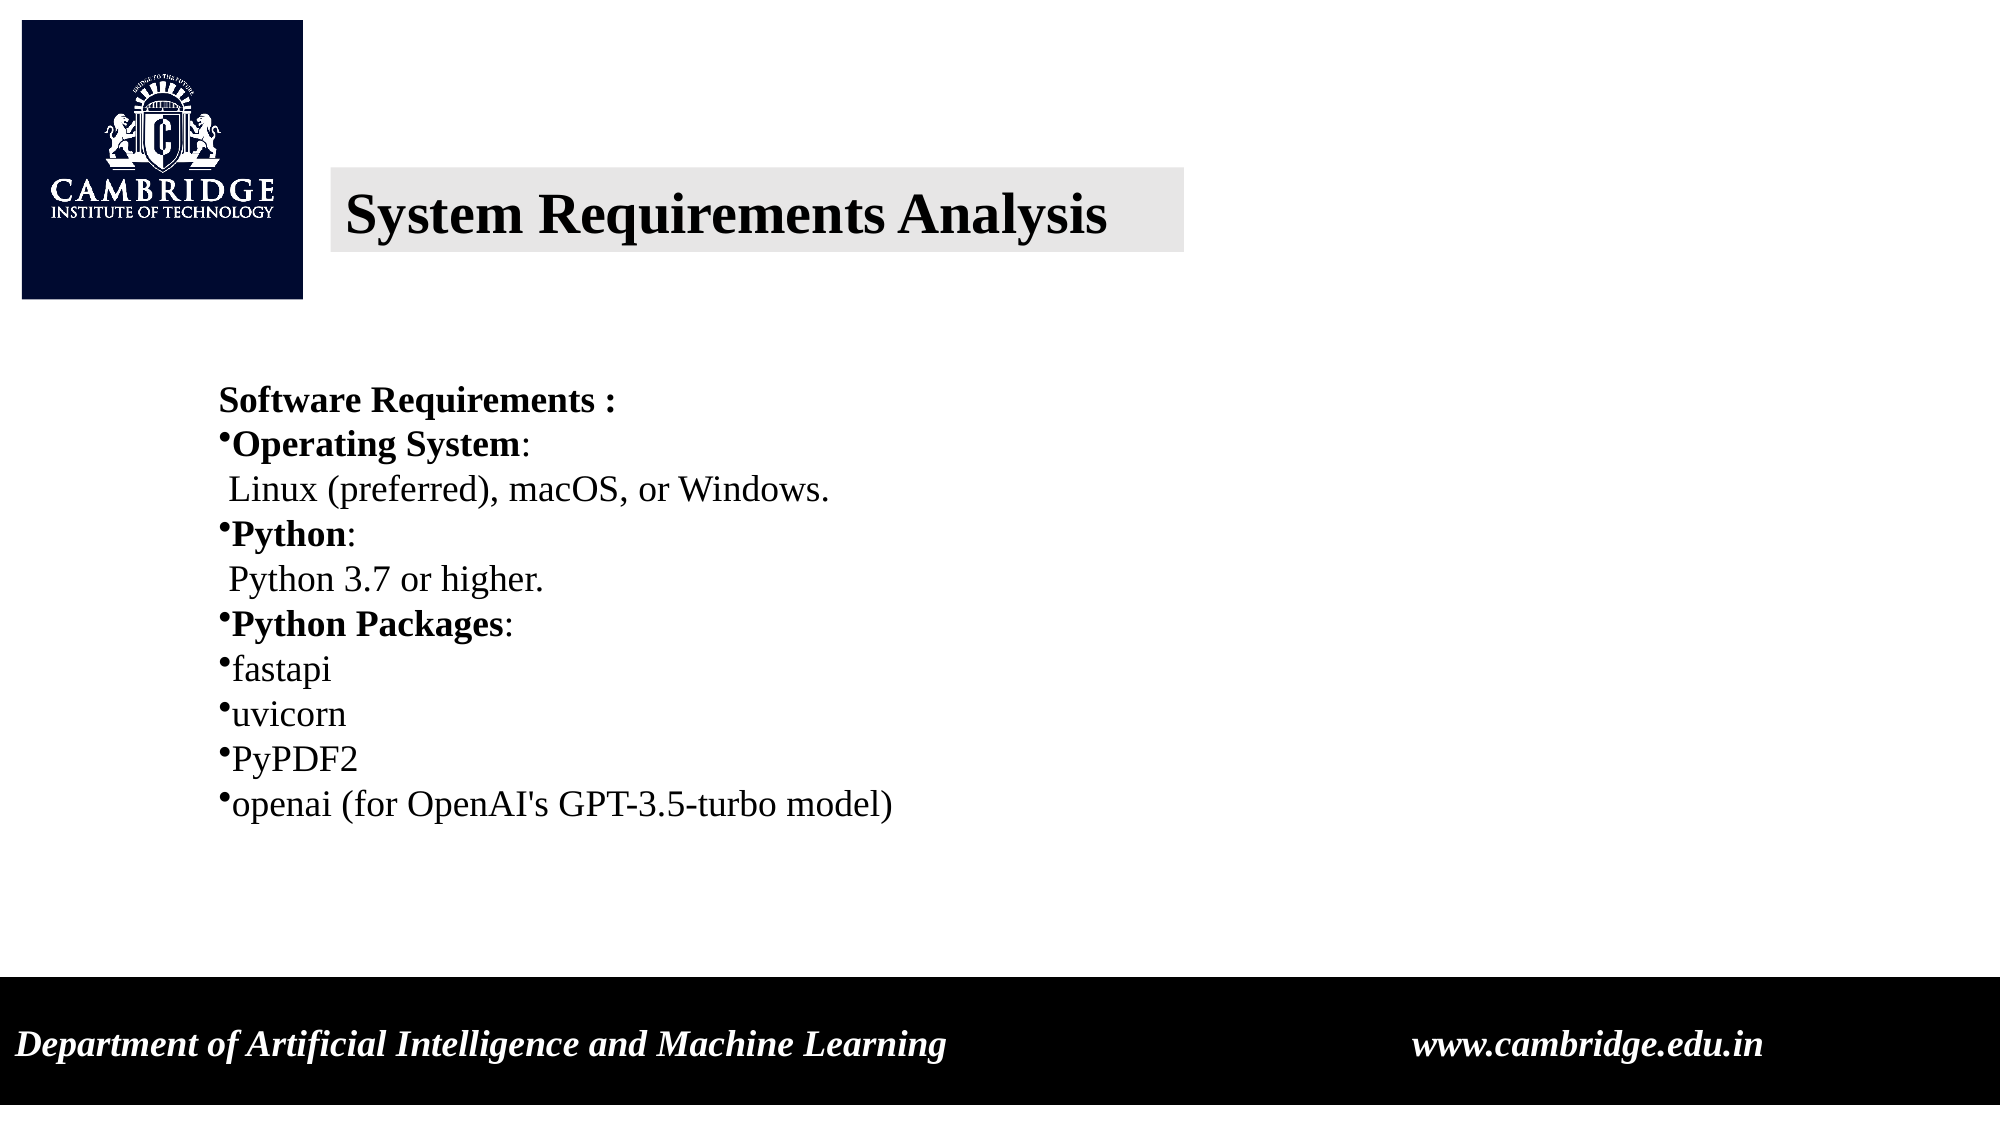

System Requirements Analysis

Software Requirements :
Operating System:
 Linux (preferred), macOS, or Windows.
Python:
 Python 3.7 or higher.
Python Packages:
fastapi
uvicorn
PyPDF2
openai (for OpenAI's GPT-3.5-turbo model)

Department of Artificial Intelligence and Machine Learning                                                 www.cambridge.edu.in